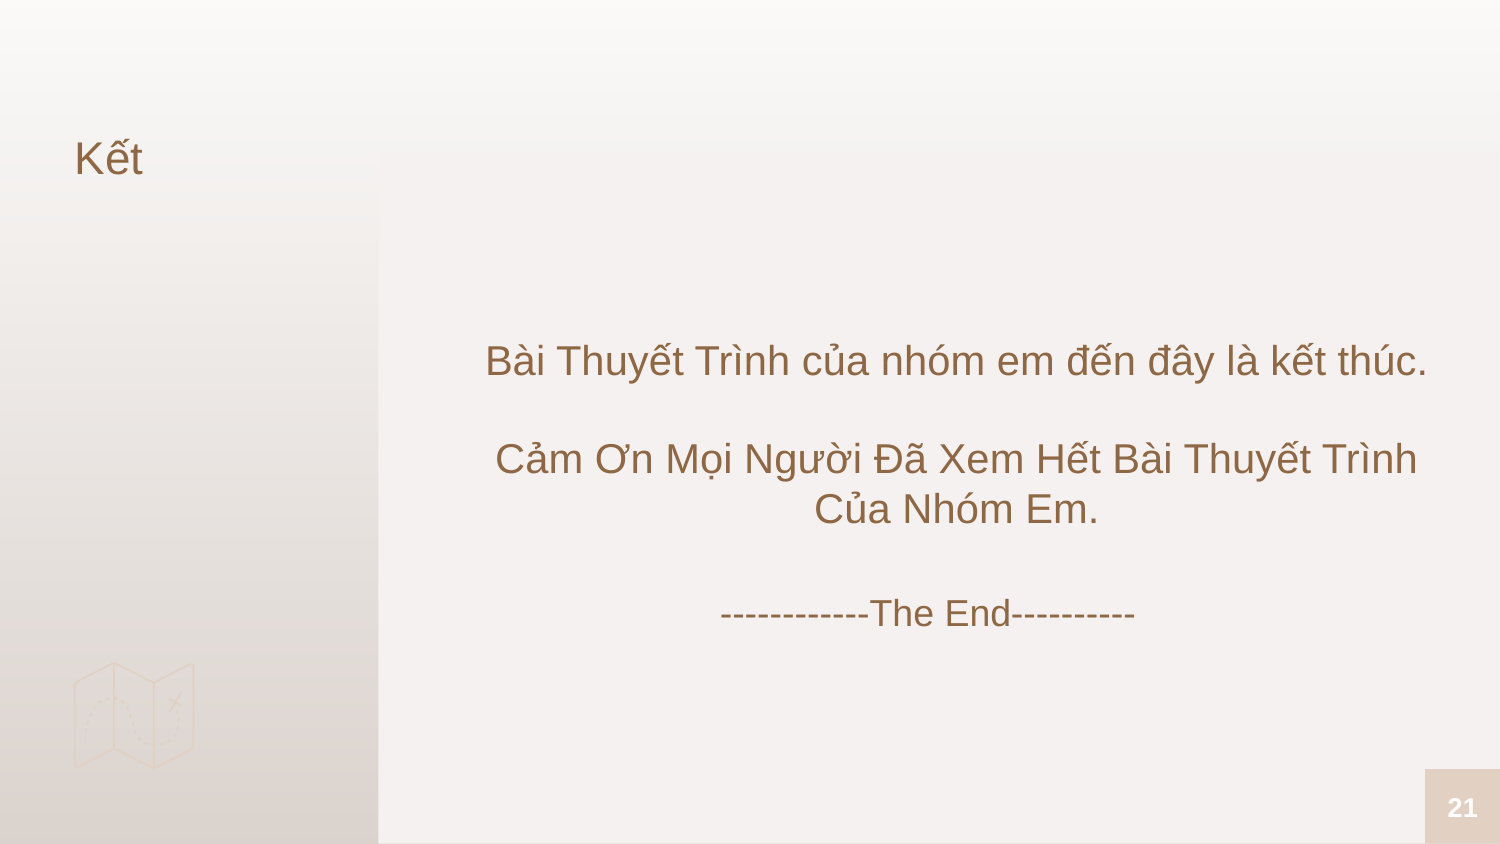

# Kết
Bài Thuyết Trình của nhóm em đến đây là kết thúc.
Cảm Ơn Mọi Người Đã Xem Hết Bài Thuyết Trình Của Nhóm Em.
------------The End----------

21